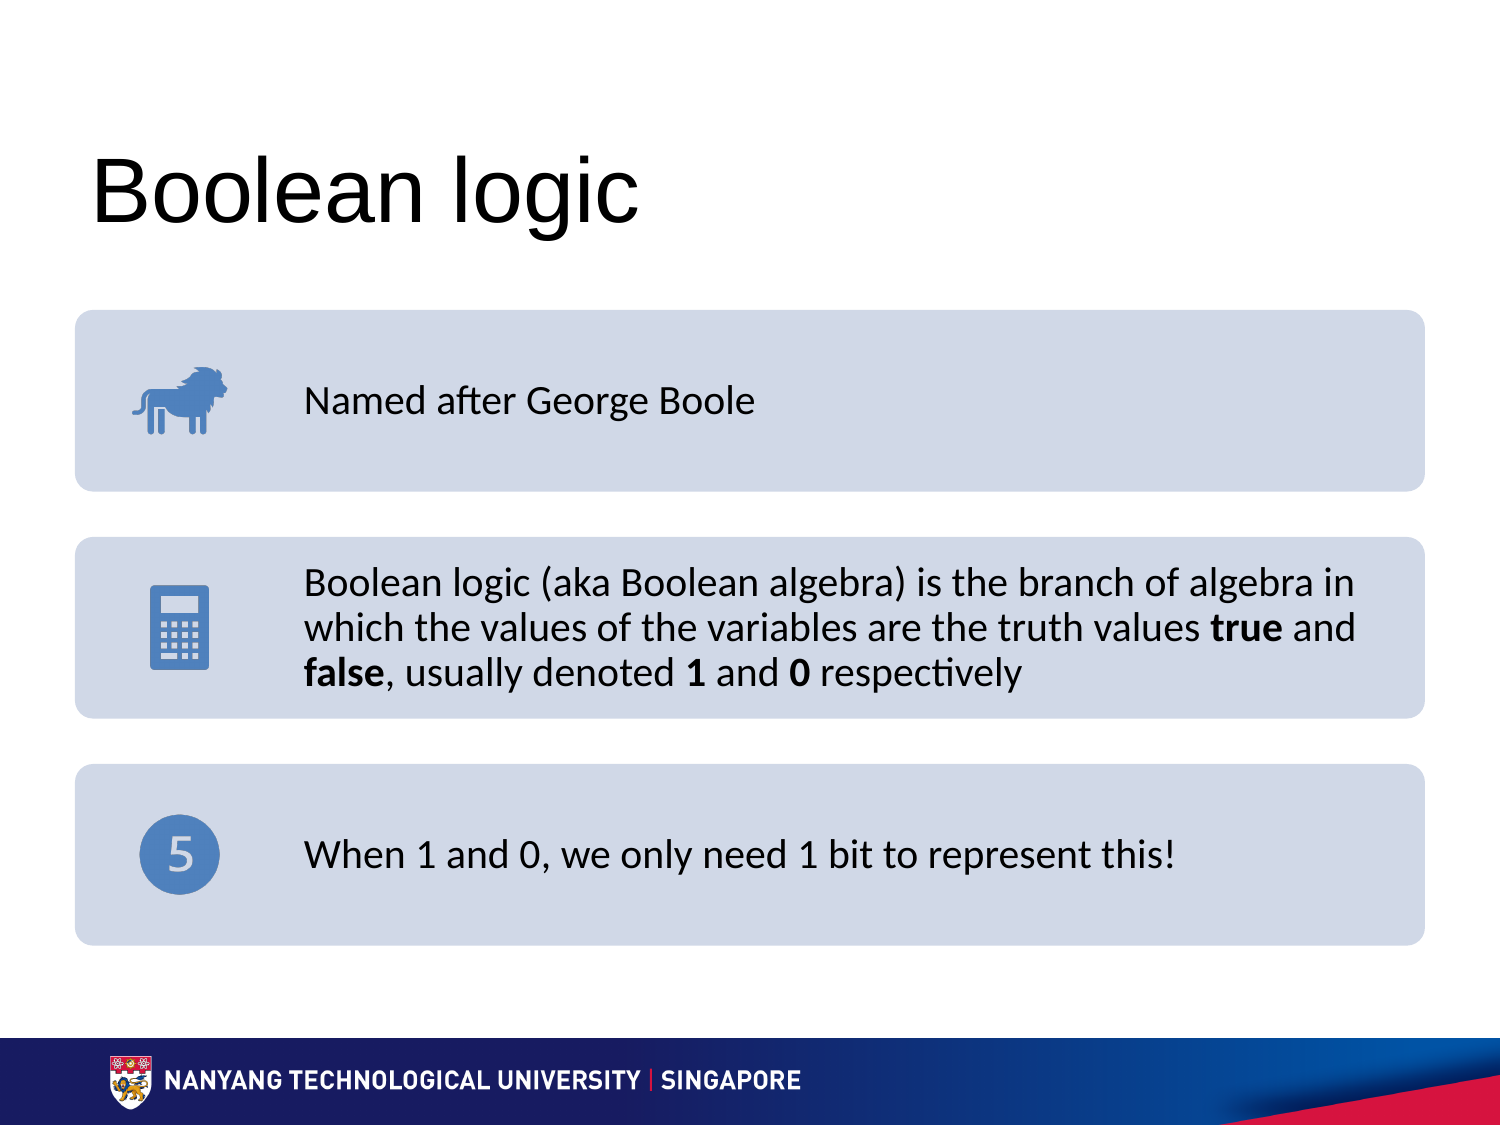

# Boolean logic
Named after George Boole
Boolean logic (aka Boolean algebra) is the branch of algebra in which the values of the variables are the truth values true and false, usually denoted 1 and 0 respectively
When 1 and 0, we only need 1 bit to represent this!